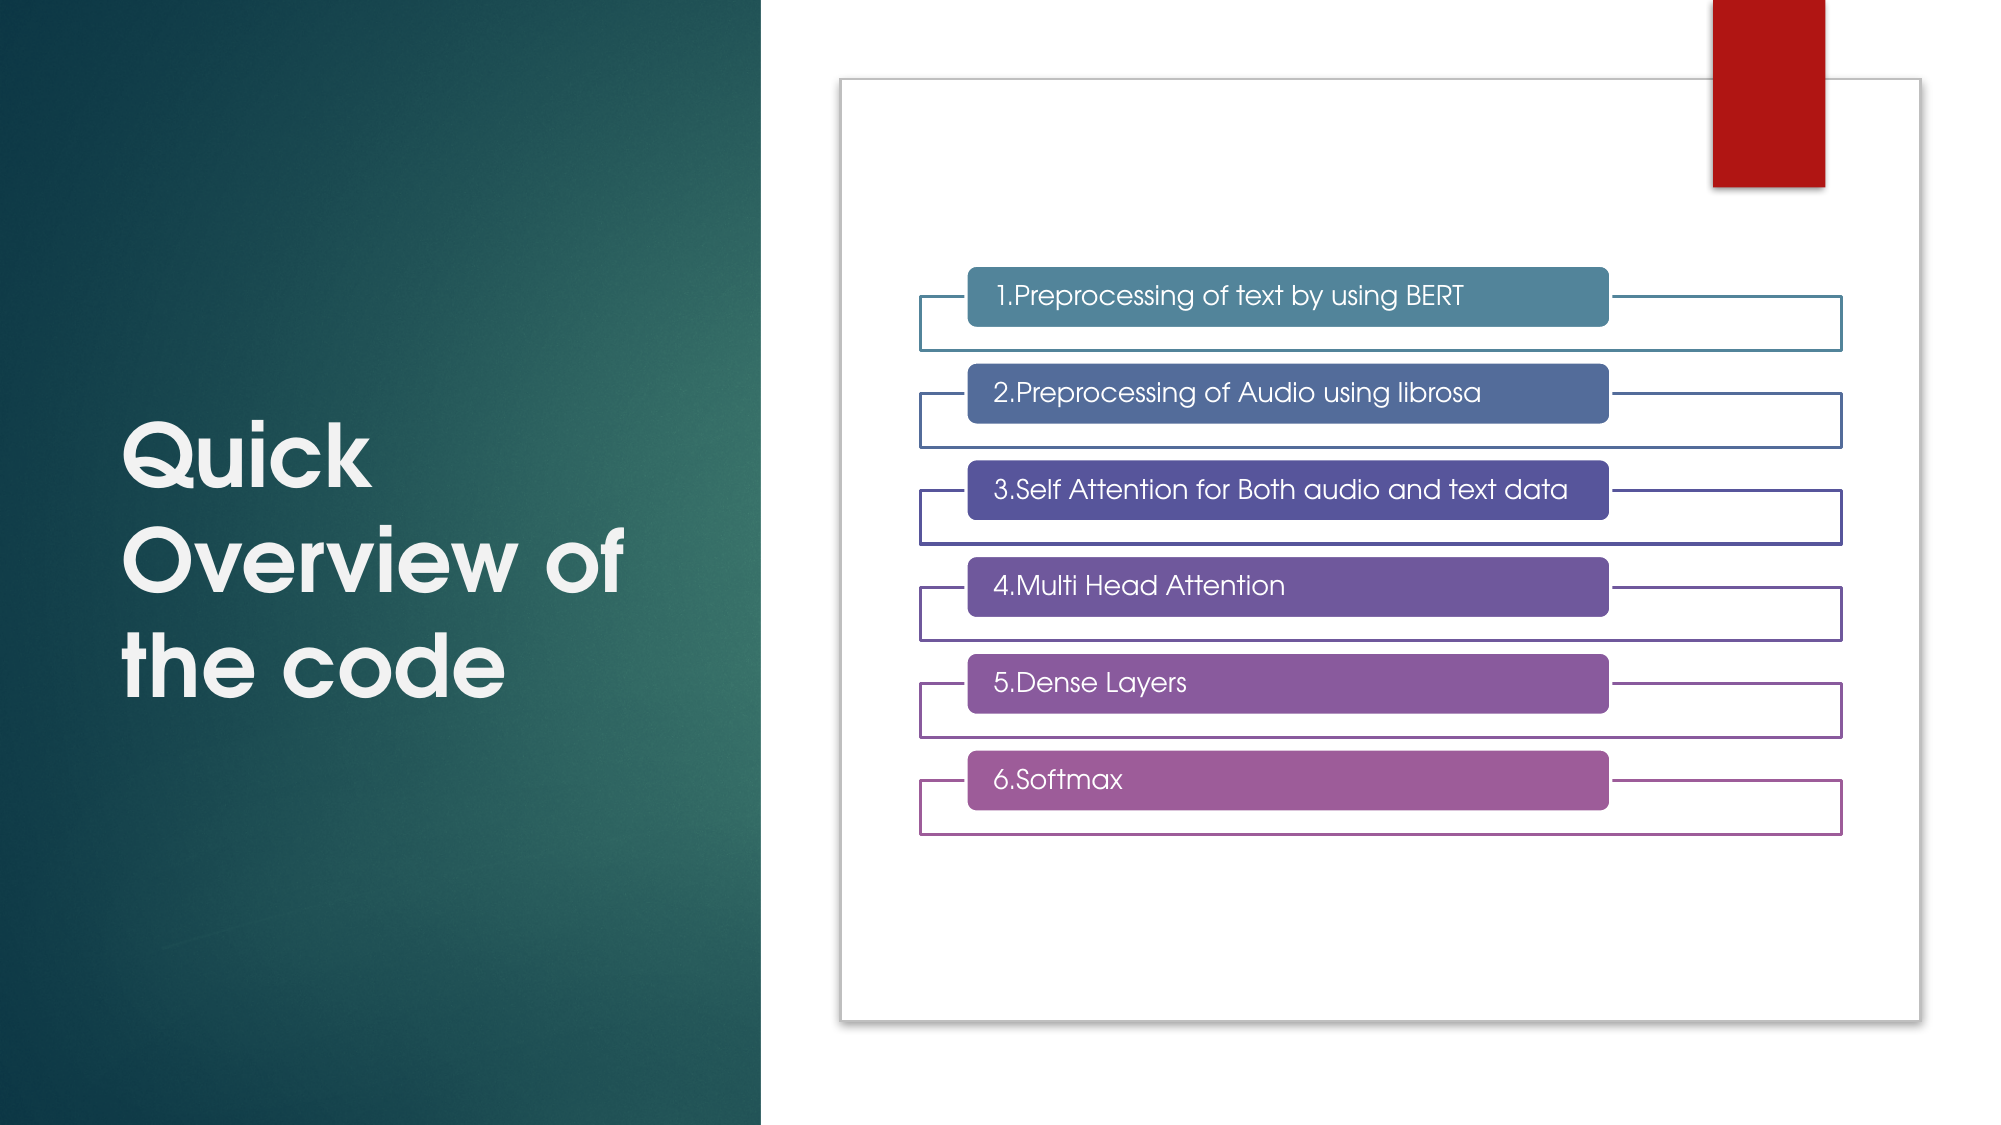

# Quick Overview of the code

1.Preprocessing of text by using BERT

2.Preprocessing of Audio using librosa

3.Self Attention for Both audio and text data

4.Multi Head Attention

5.Dense Layers

6.Softmax